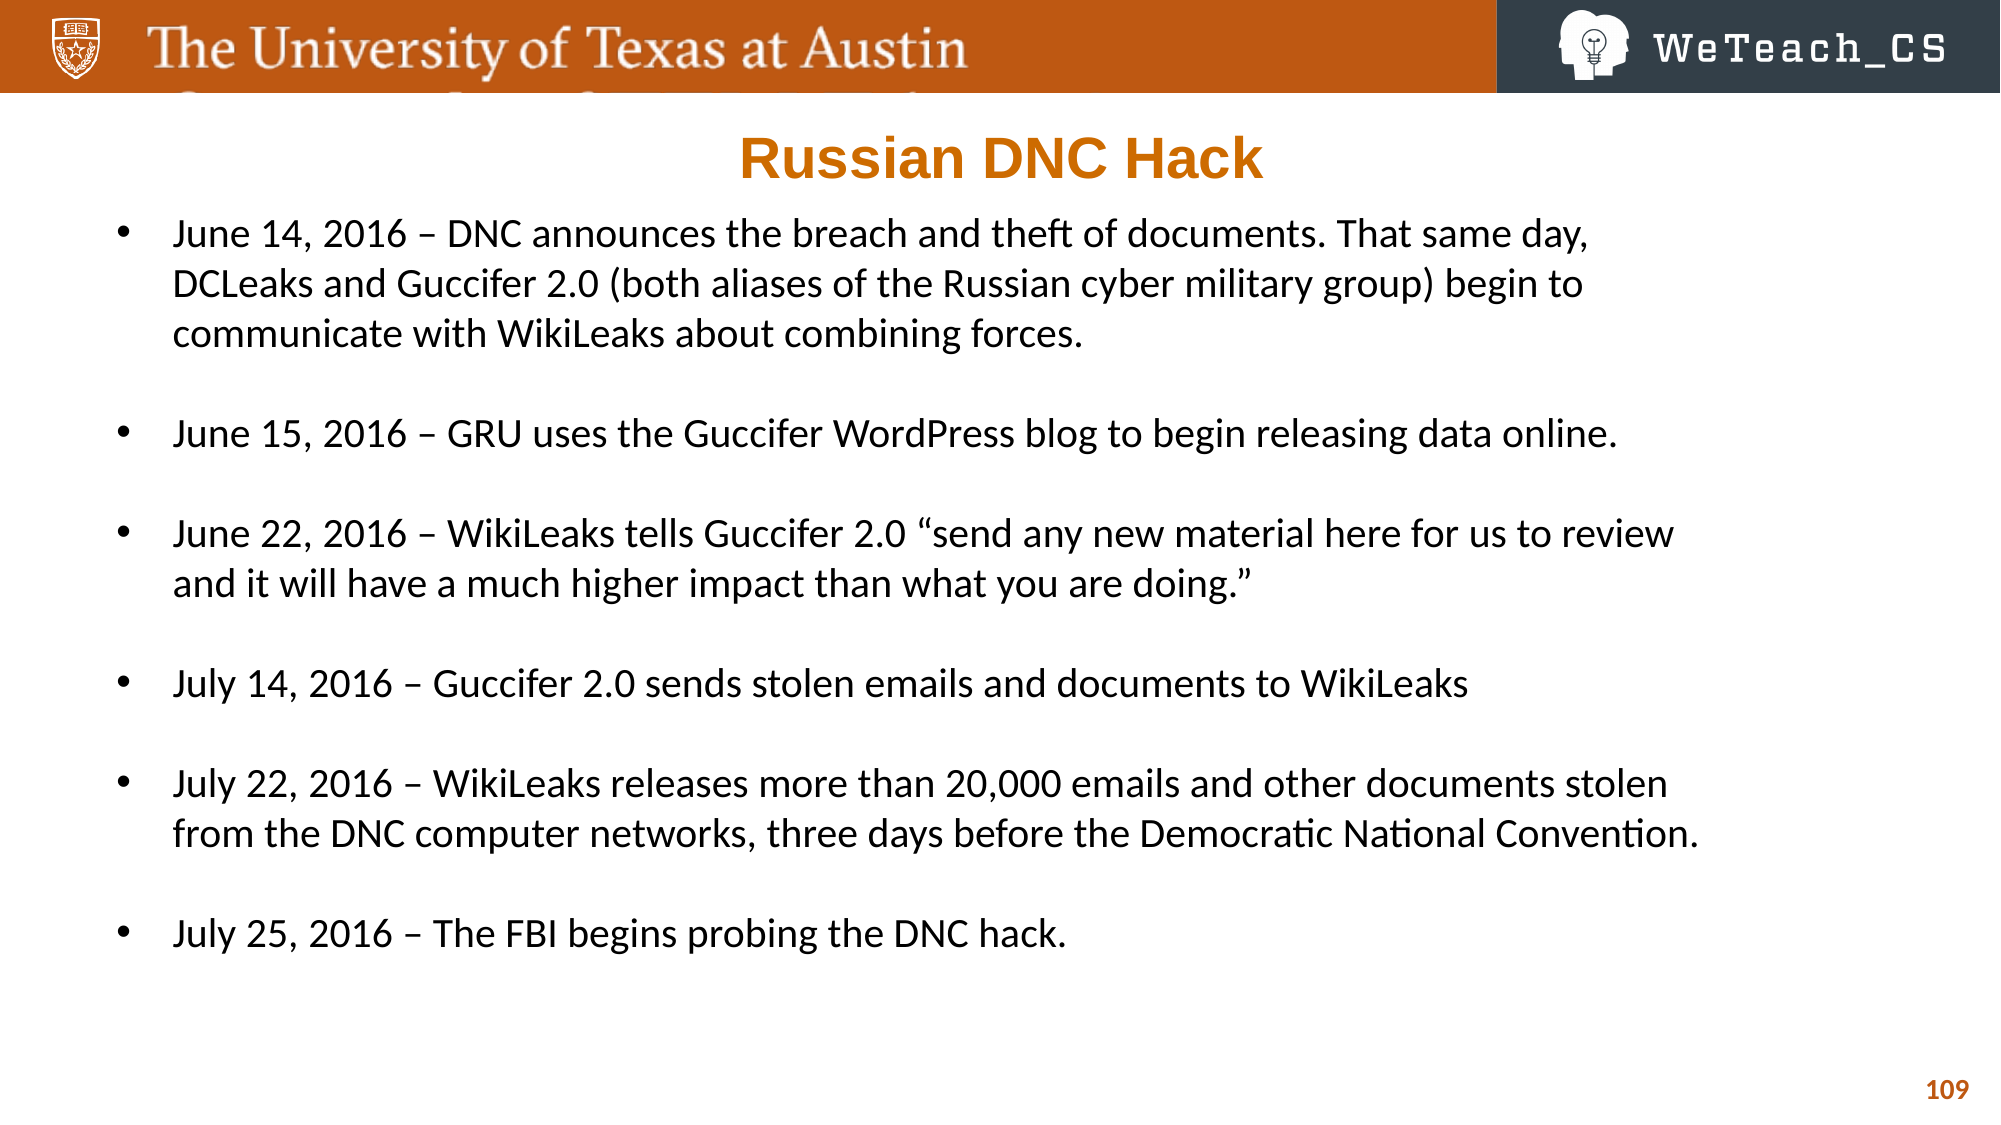

Russian DNC Hack
June 14, 2016 – DNC announces the breach and theft of documents. That same day, DCLeaks and Guccifer 2.0 (both aliases of the Russian cyber military group) begin to communicate with WikiLeaks about combining forces.

June 15, 2016 – GRU uses the Guccifer WordPress blog to begin releasing data online.

June 22, 2016 – WikiLeaks tells Guccifer 2.0 “send any new material here for us to review and it will have a much higher impact than what you are doing.”

July 14, 2016 – Guccifer 2.0 sends stolen emails and documents to WikiLeaks

July 22, 2016 – WikiLeaks releases more than 20,000 emails and other documents stolen from the DNC computer networks, three days before the Democratic National Convention.

July 25, 2016 – The FBI begins probing the DNC hack.